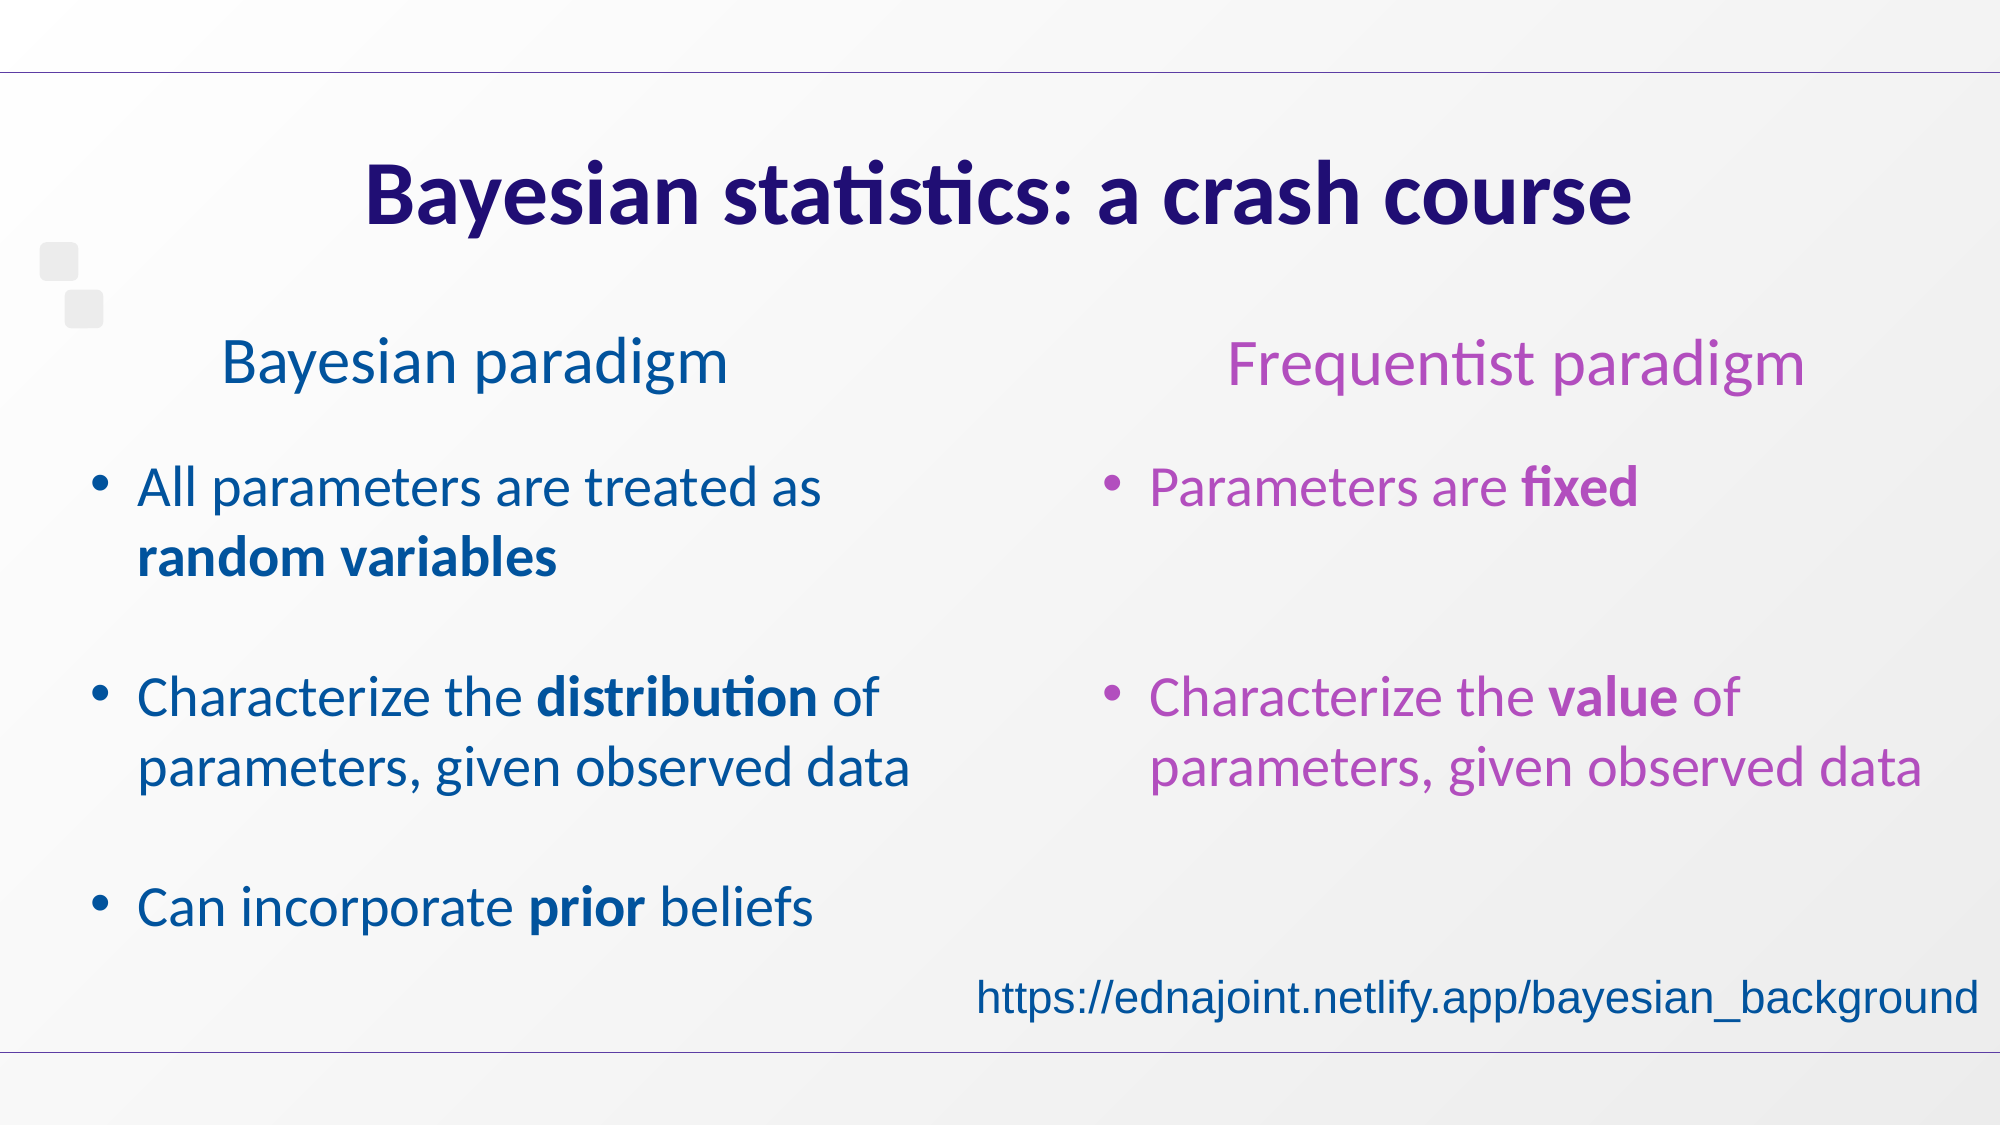

# Bayesian statistics: a crash course
Bayesian paradigm
Frequentist paradigm
All parameters are treated as random variables

Characterize the distribution of parameters, given observed data

Can incorporate prior beliefs

Parameters are fixed

Characterize the value of parameters, given observed data

https://ednajoint.netlify.app/bayesian_background